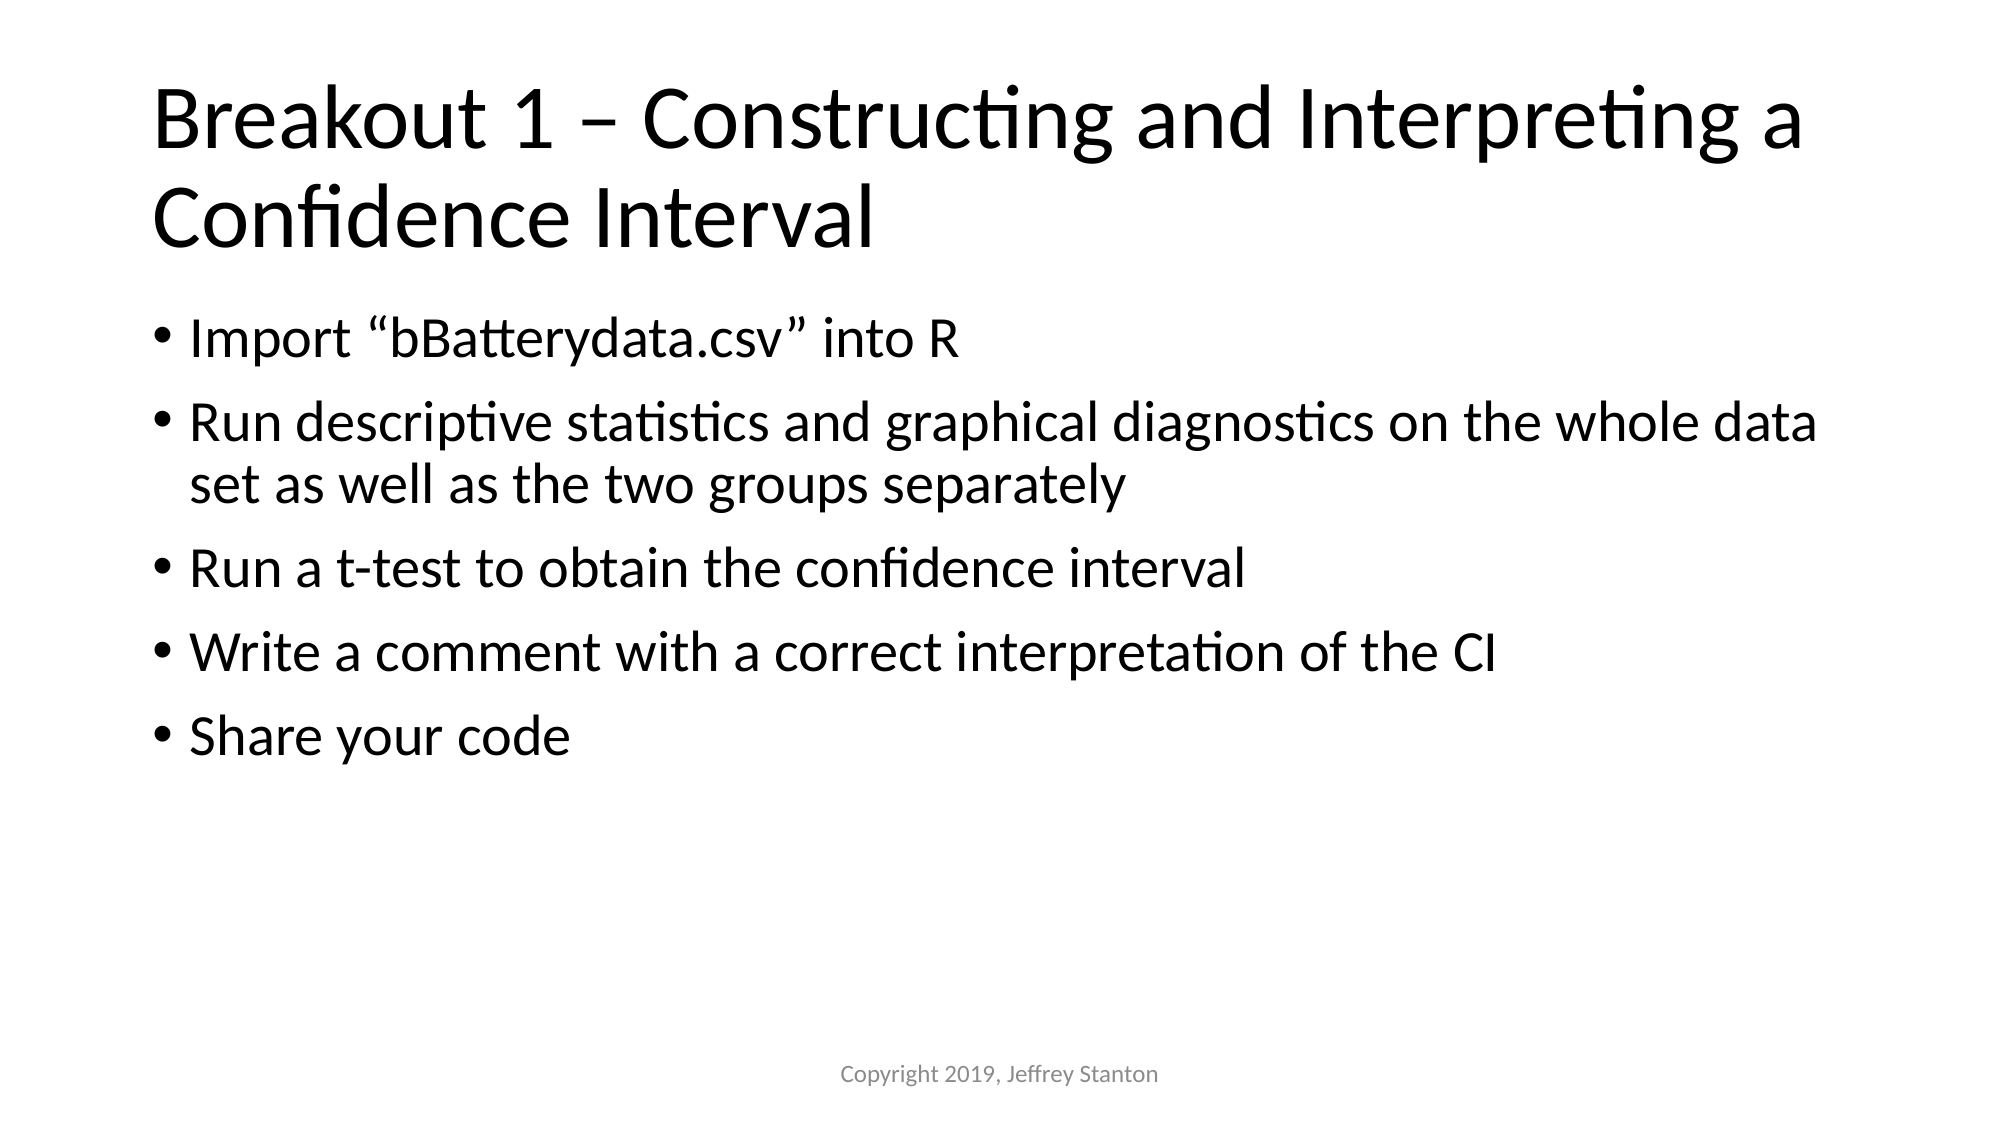

# Breakout 1 – Constructing and Interpreting a Confidence Interval
Import “bBatterydata.csv” into R
Run descriptive statistics and graphical diagnostics on the whole data set as well as the two groups separately
Run a t-test to obtain the confidence interval
Write a comment with a correct interpretation of the CI
Share your code
Copyright 2019, Jeffrey Stanton